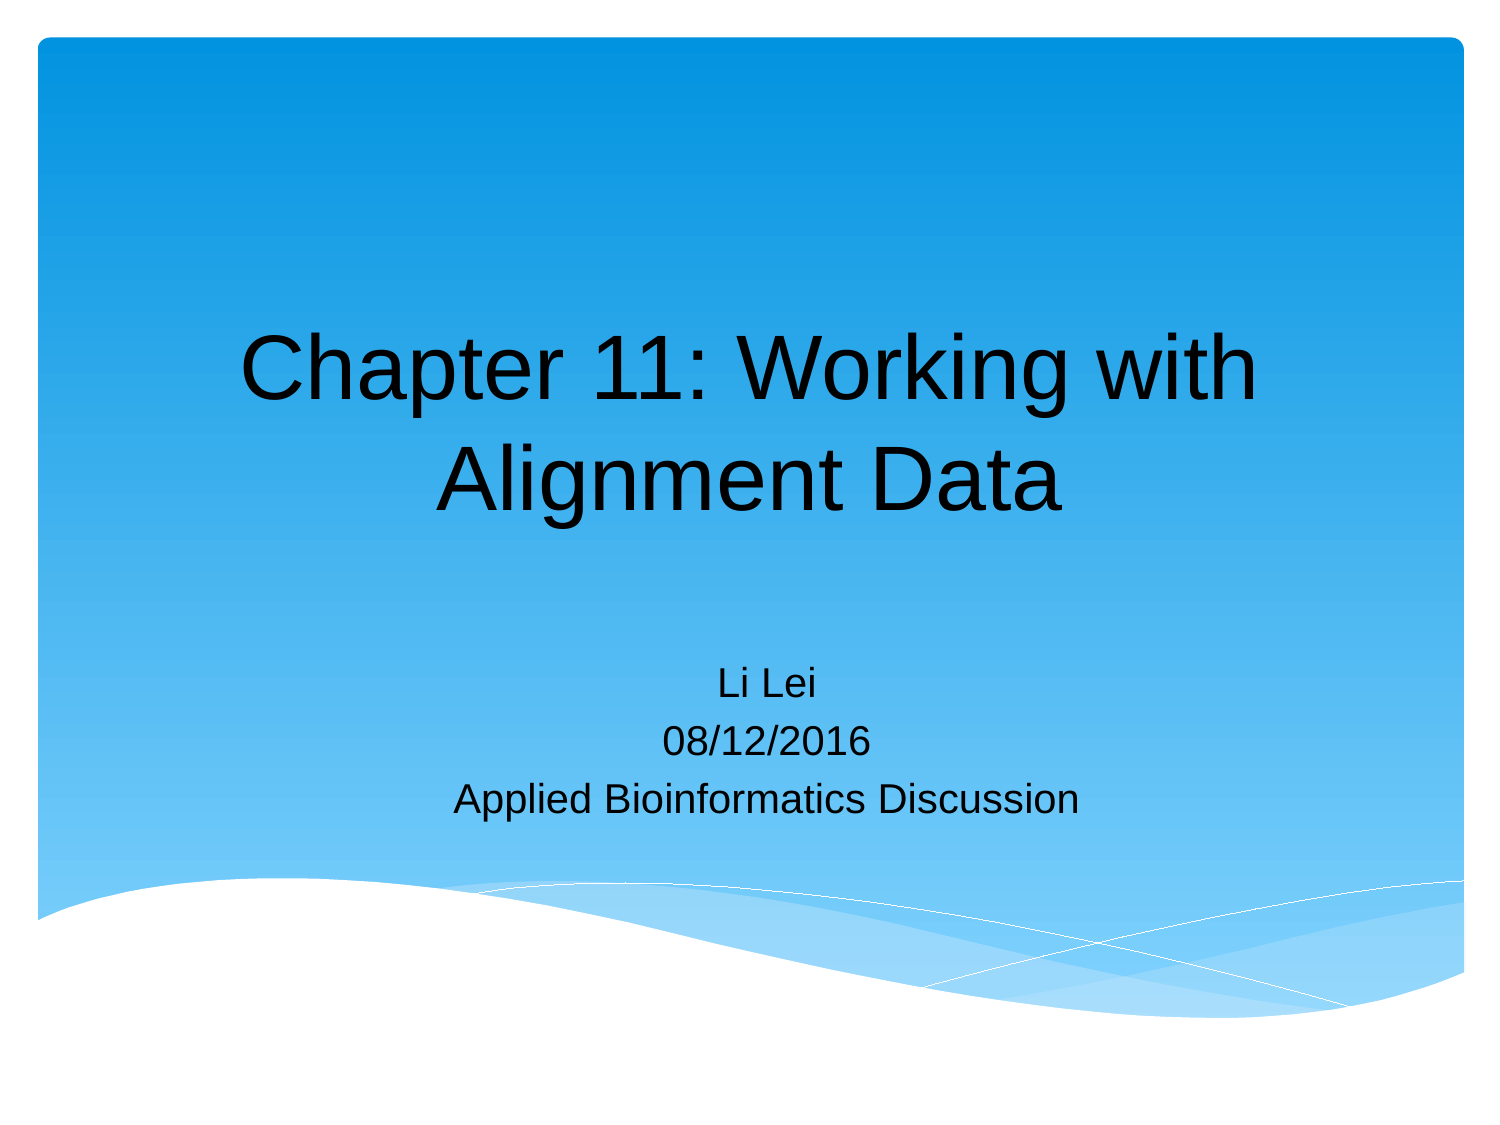

# Chapter 11: Working with Alignment Data
Li Lei
08/12/2016
Applied Bioinformatics Discussion